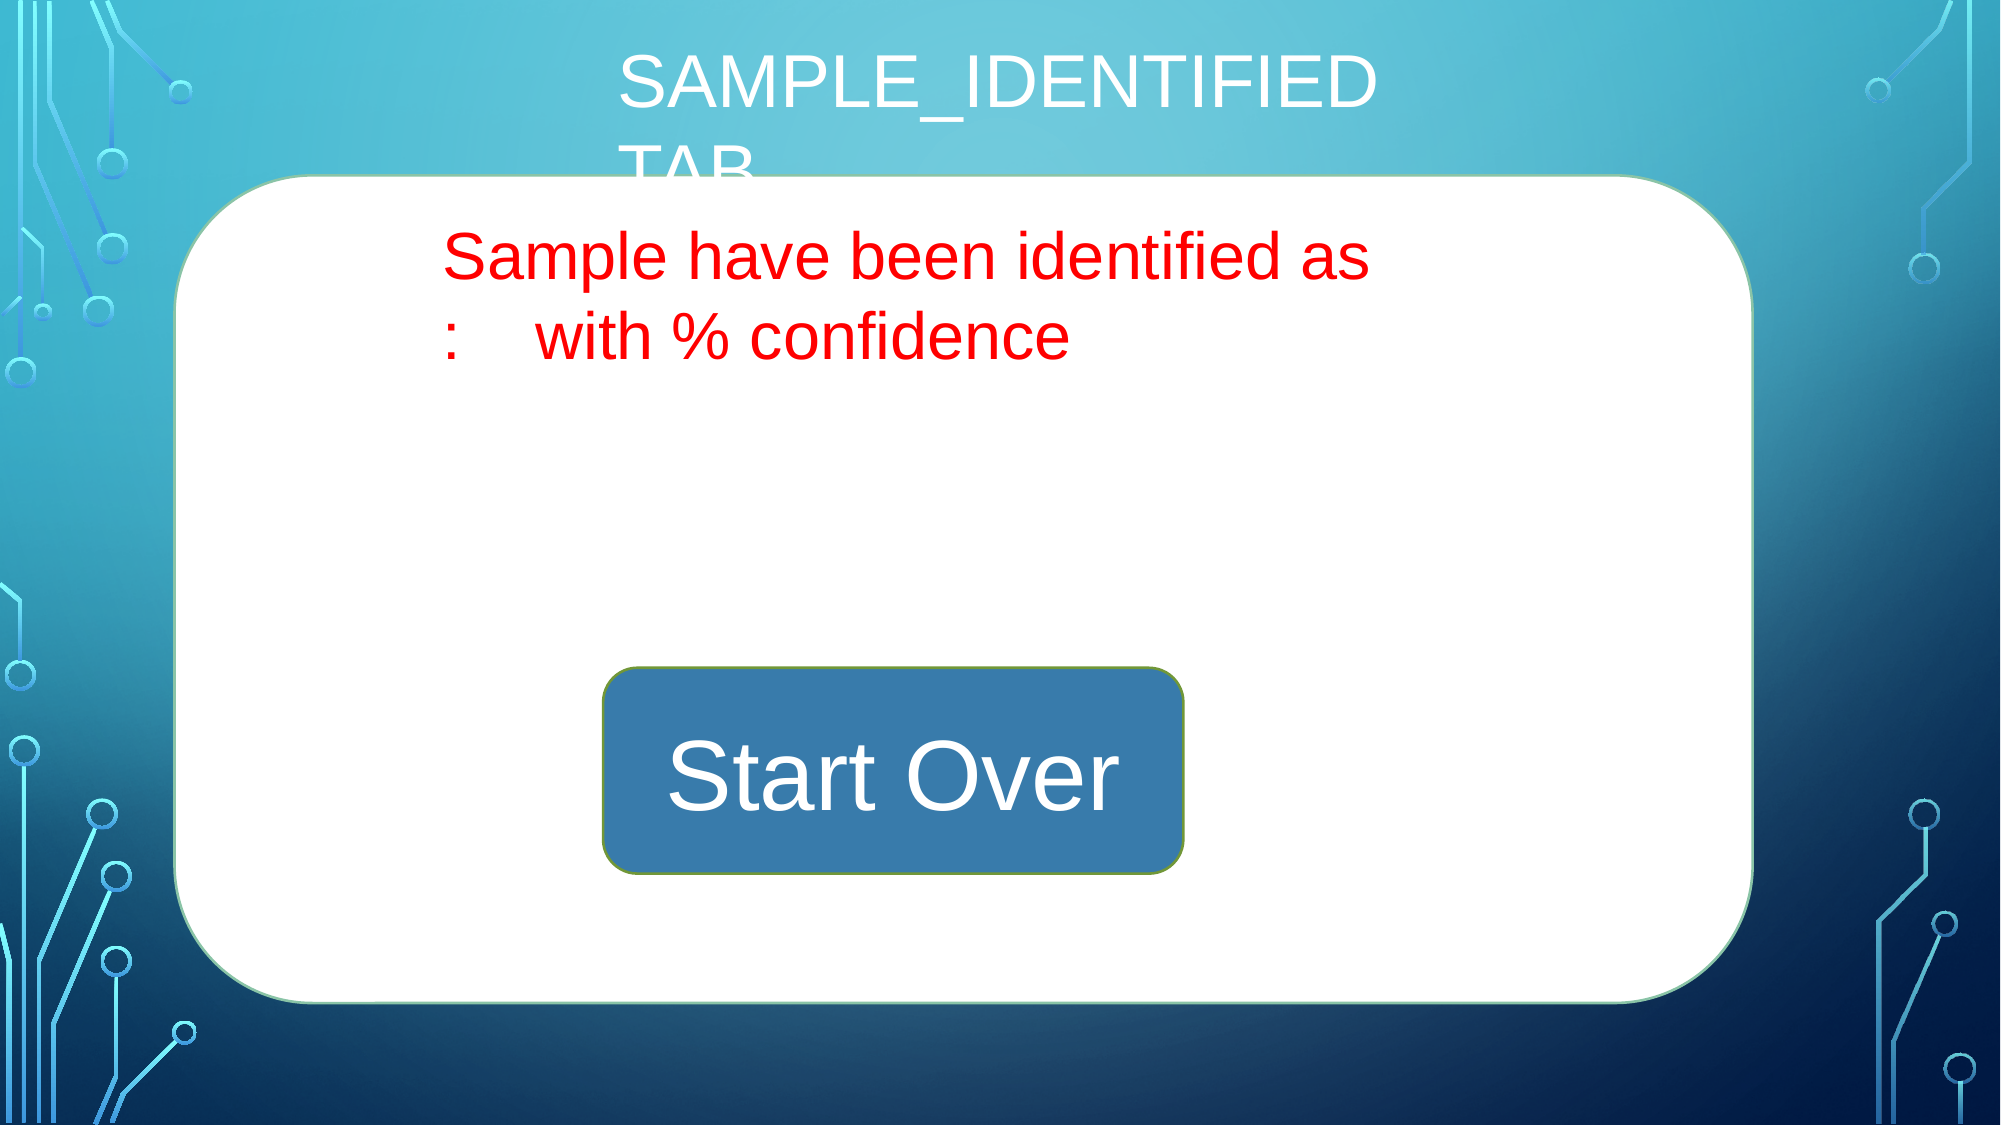

SAMPLE_IDENTIFIED TAB
#

Sample have been identified as :    with % confidence

Start Over